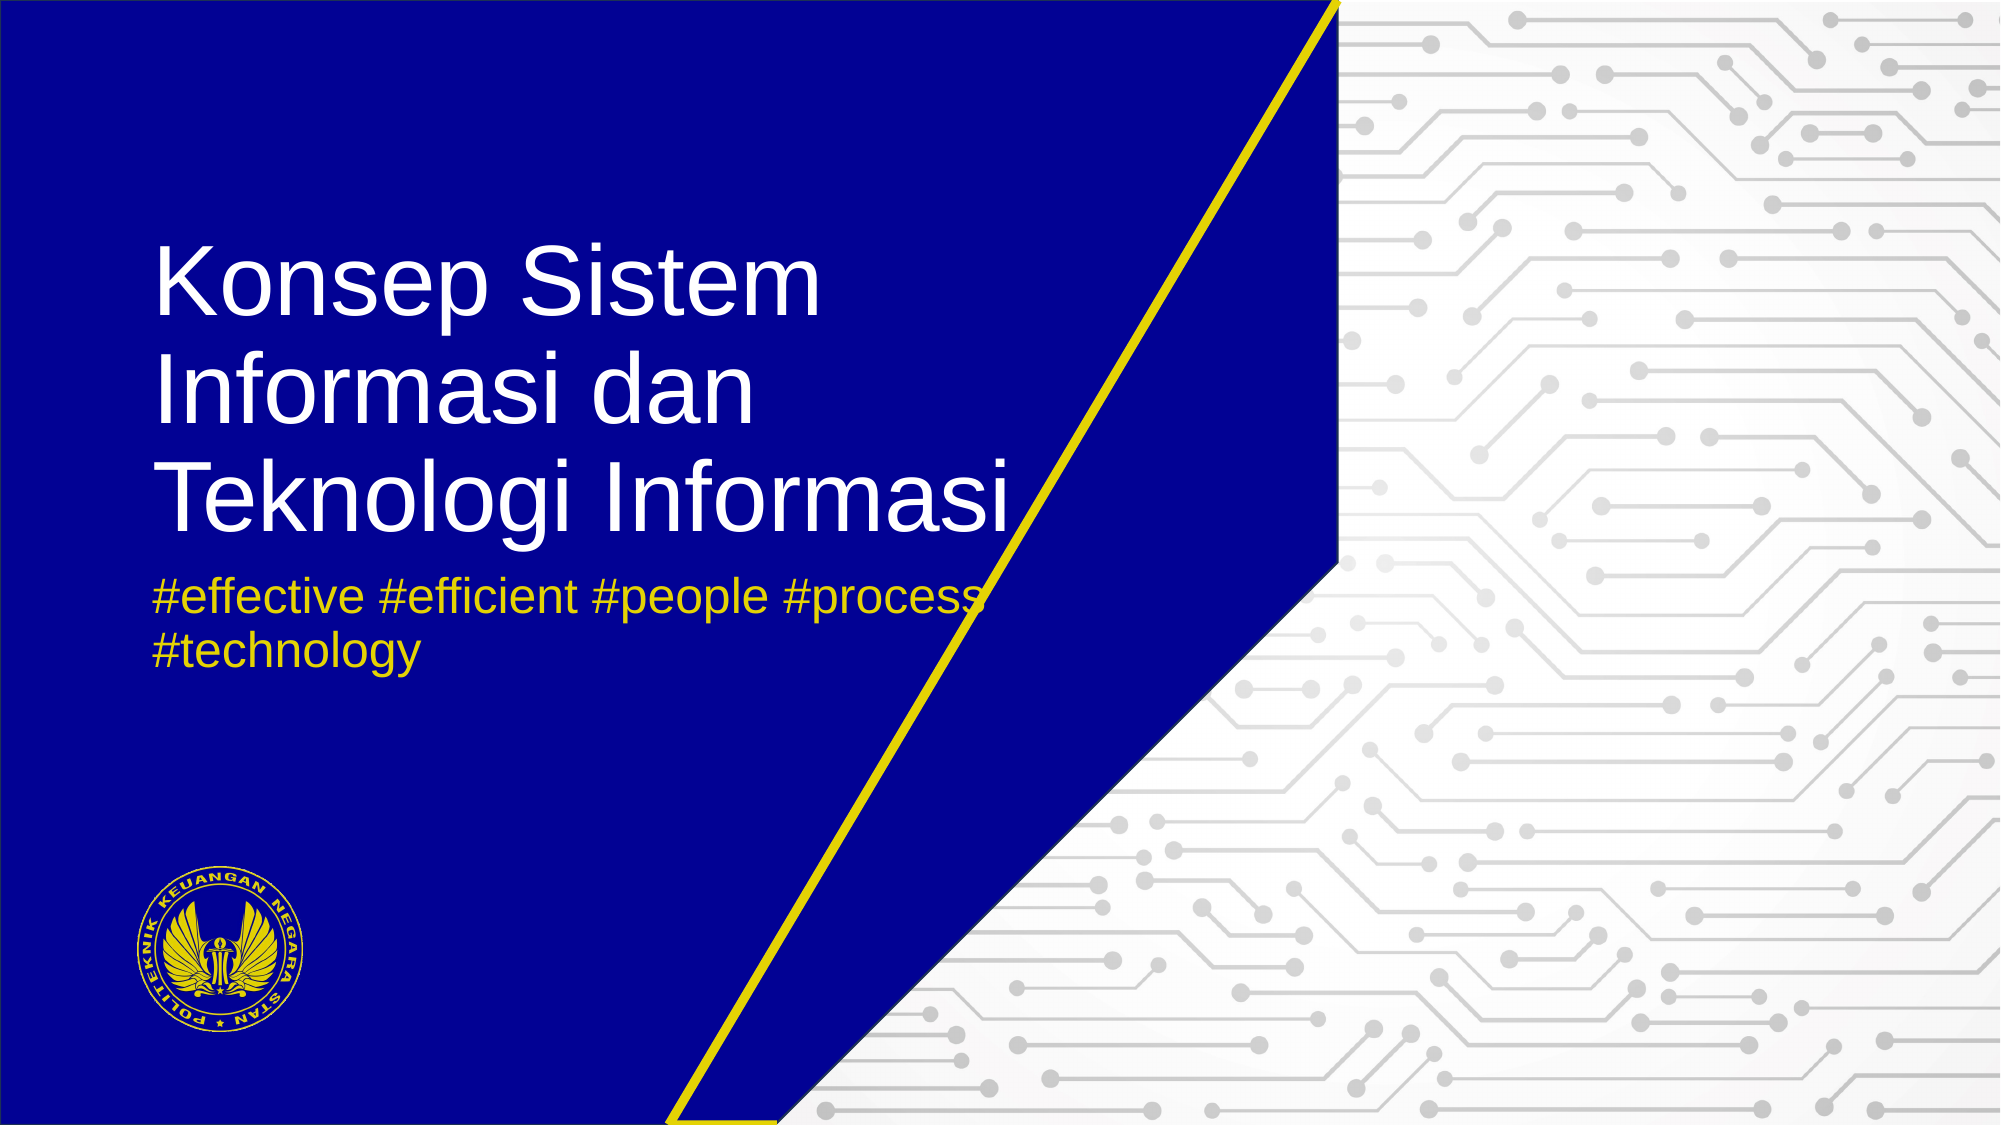

# Konsep Sistem Informasi dan Teknologi Informasi
#effective #efficient #people #process #technology